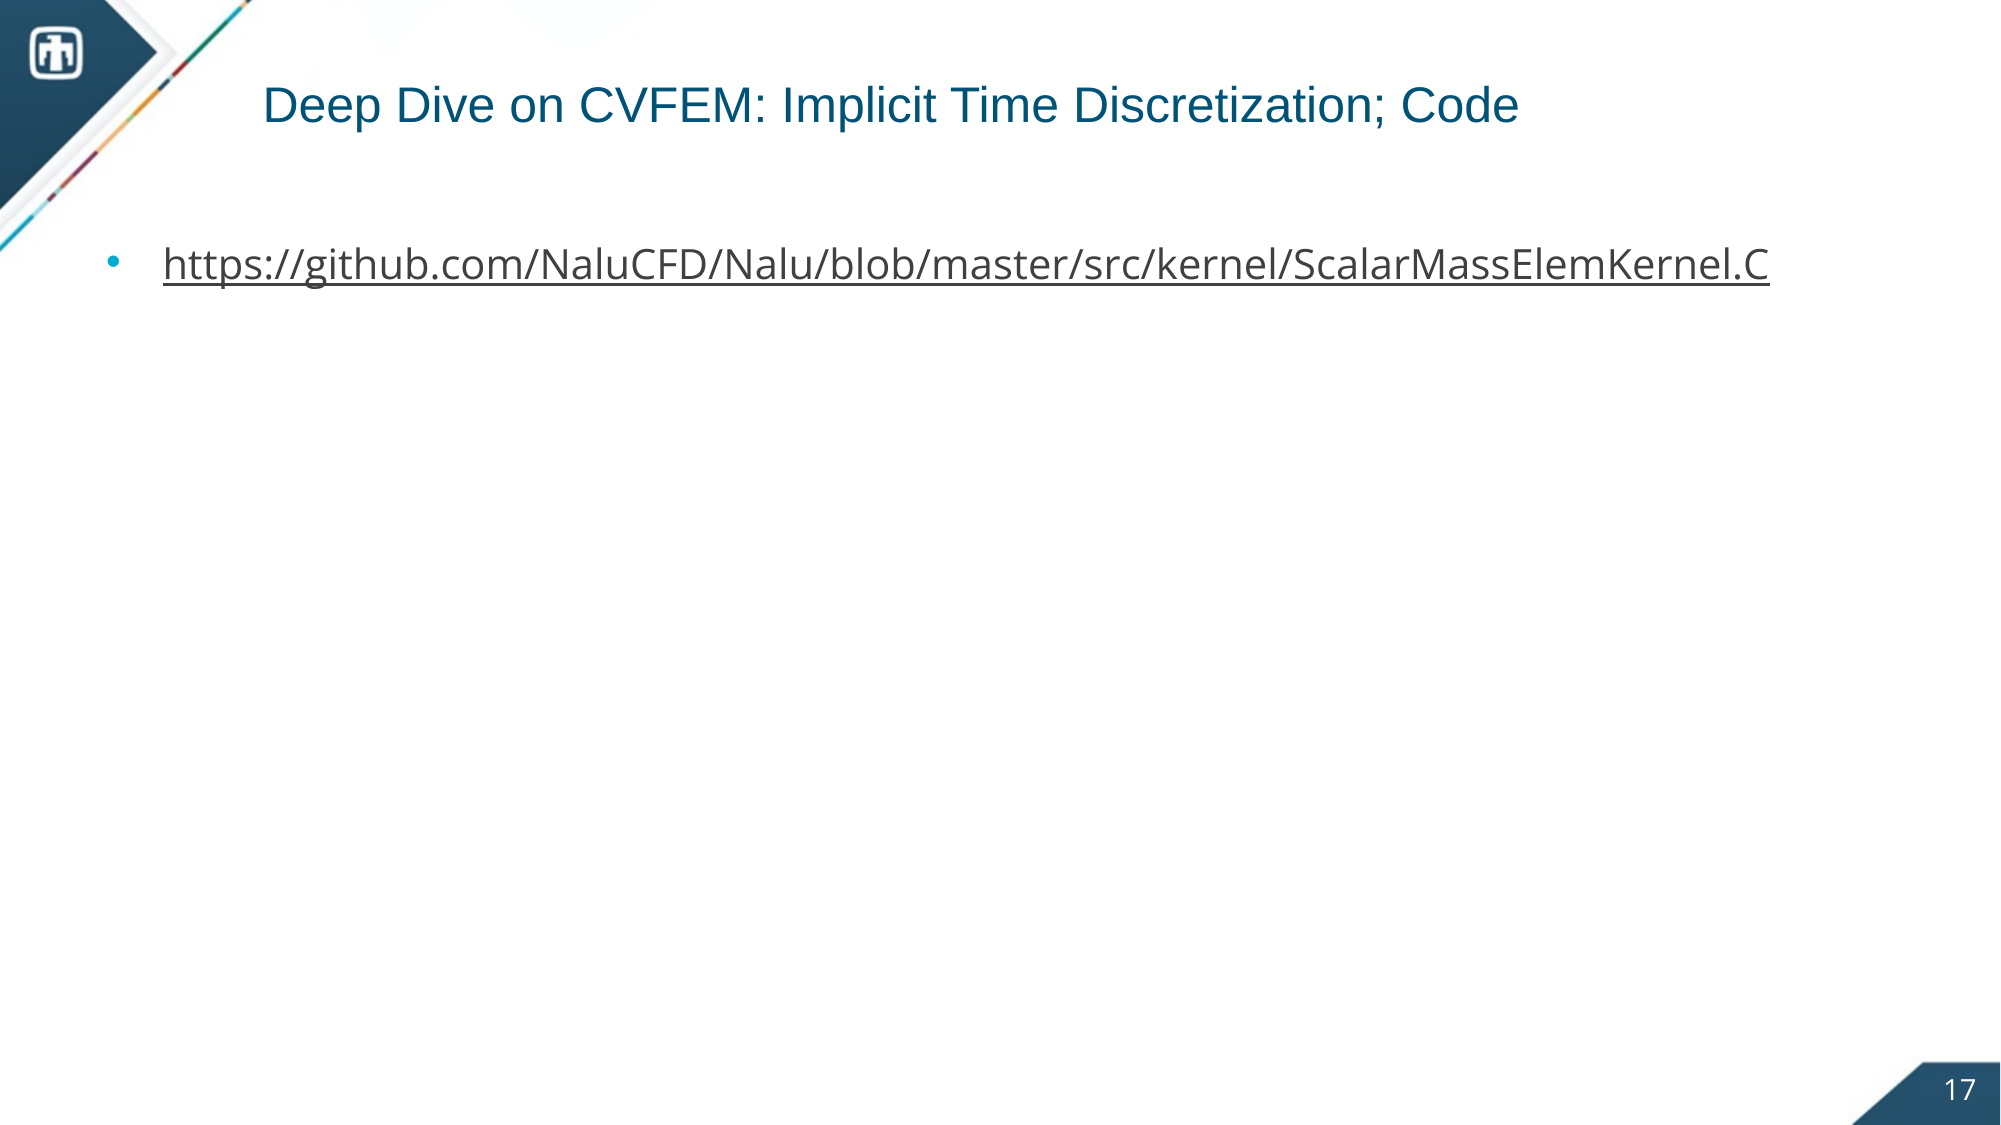

# Deep Dive on CVFEM: Implicit Time Discretization; Code
https://github.com/NaluCFD/Nalu/blob/master/src/kernel/ScalarMassElemKernel.C
17